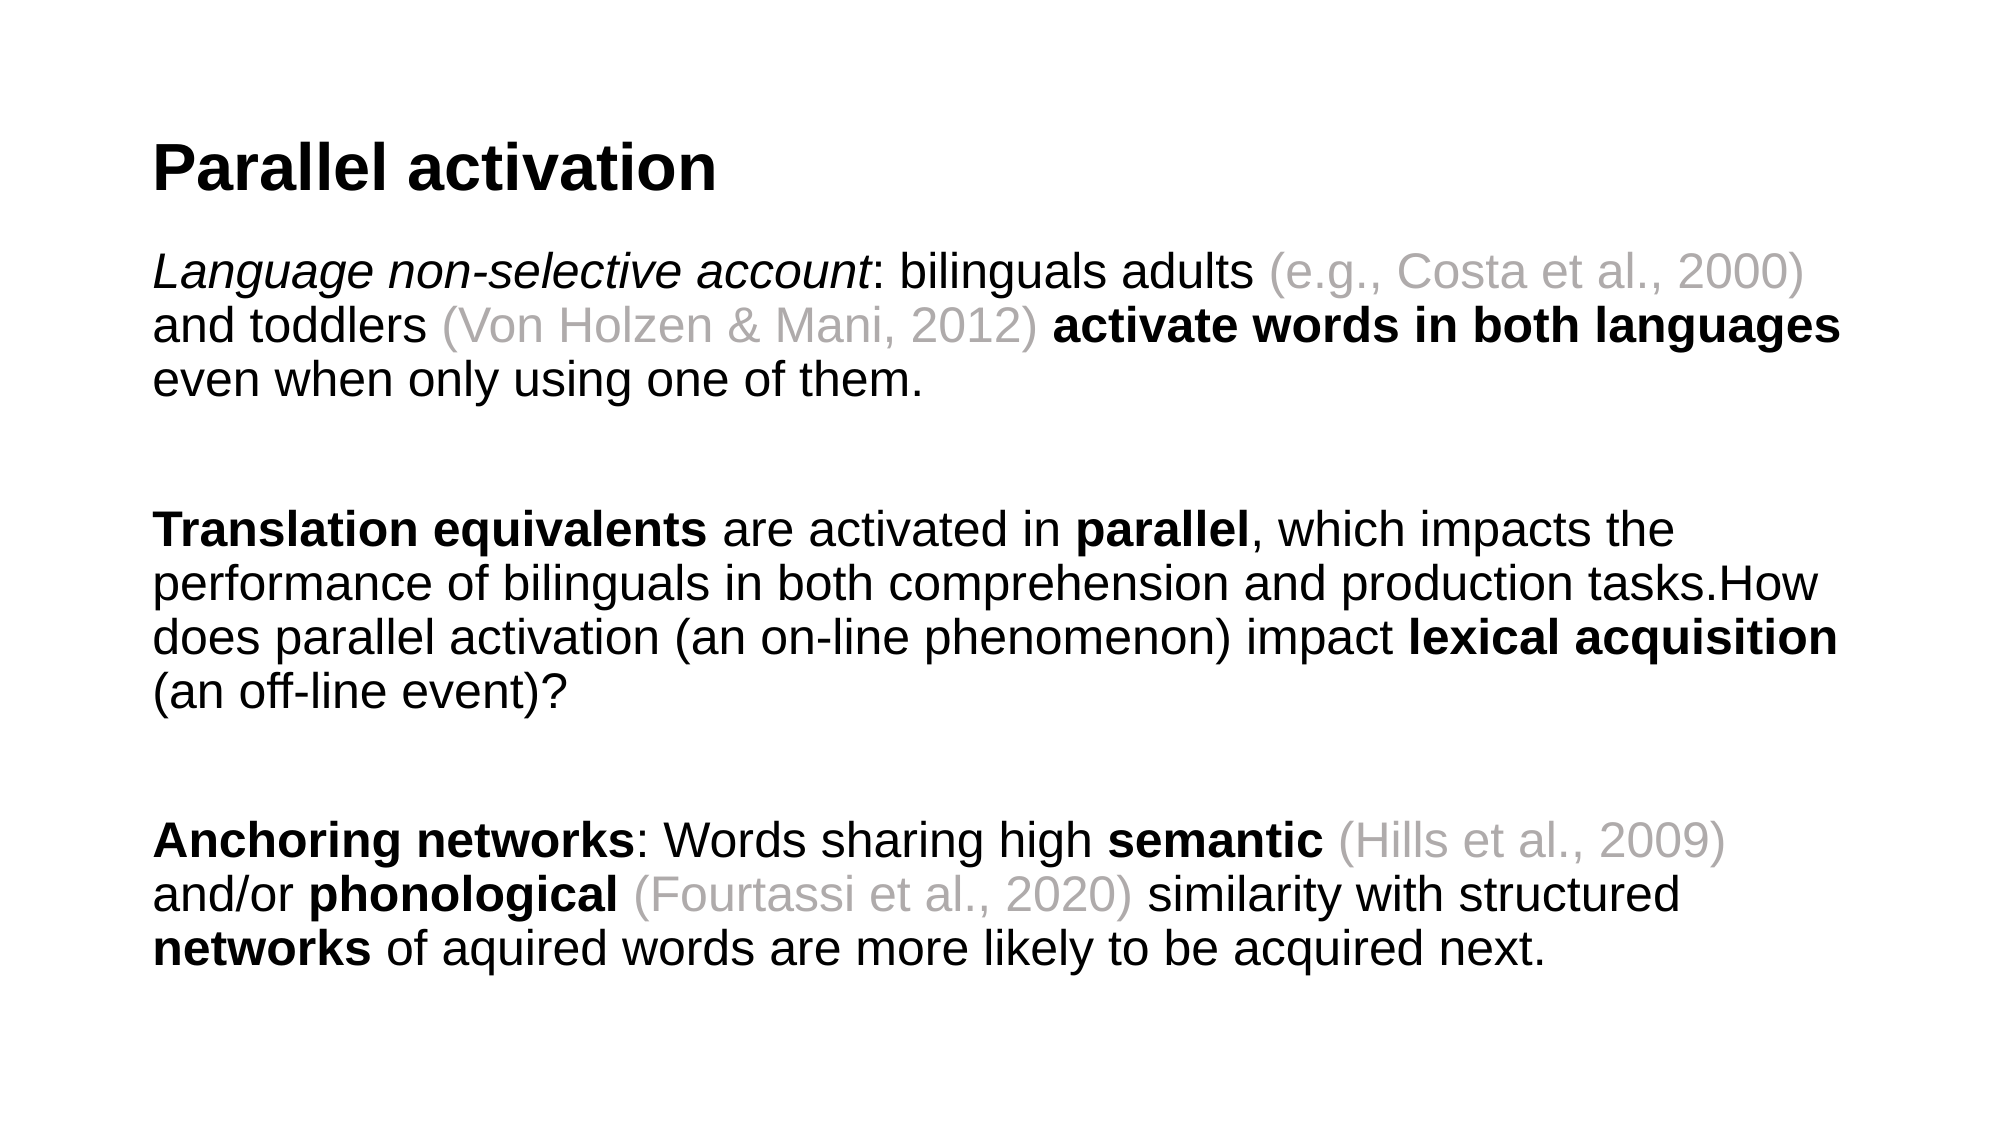

# Parallel activation
Language non-selective account: bilinguals adults (e.g., Costa et al., 2000) and toddlers (Von Holzen & Mani, 2012) activate words in both languages even when only using one of them.

Translation equivalents are activated in parallel, which impacts the performance of bilinguals in both comprehension and production tasks.How does parallel activation (an on-line phenomenon) impact lexical acquisition (an off-line event)?

Anchoring networks: Words sharing high semantic (Hills et al., 2009) and/or phonological (Fourtassi et al., 2020) similarity with structured networks of aquired words are more likely to be acquired next.